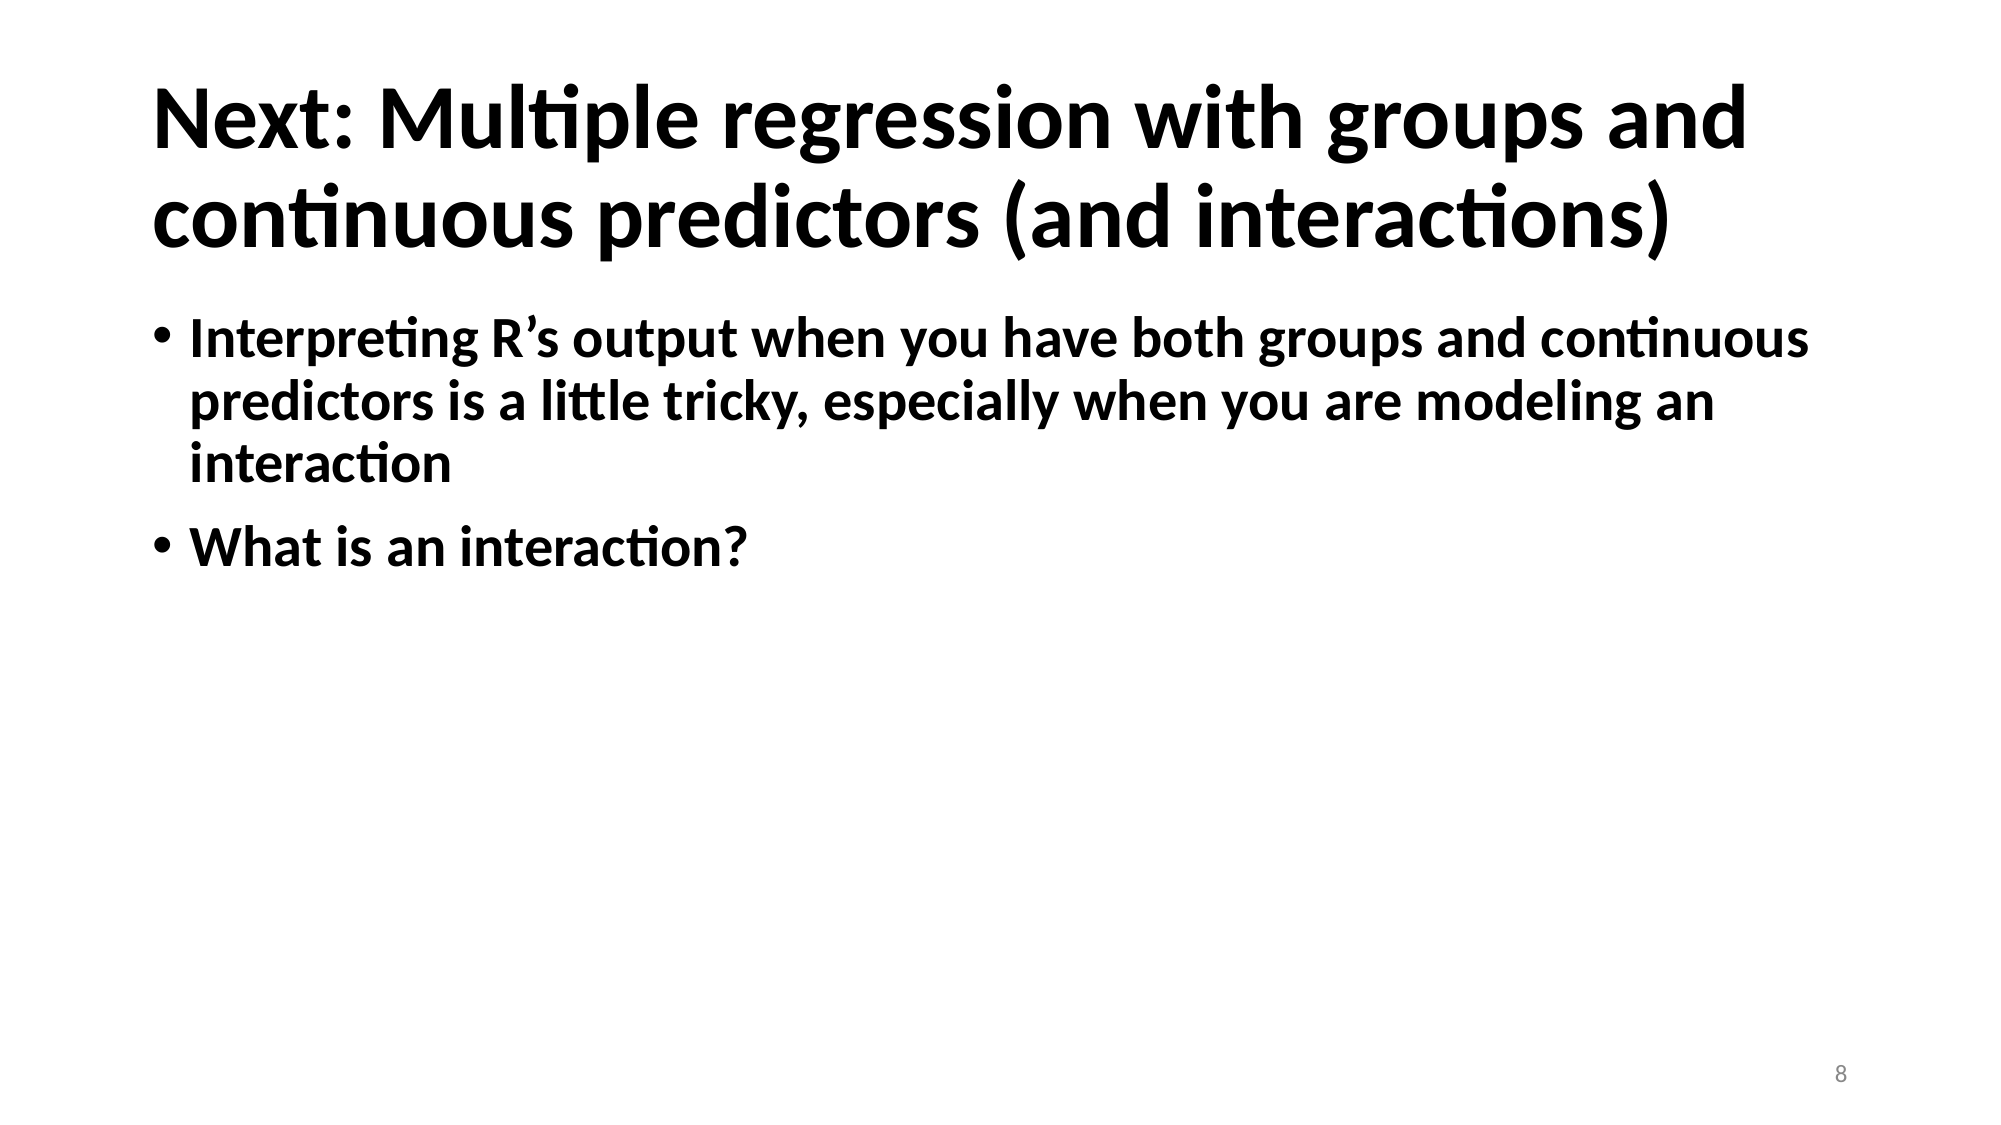

# Next: Multiple regression with groups and continuous predictors (and interactions)
Interpreting R’s output when you have both groups and continuous predictors is a little tricky, especially when you are modeling an interaction
What is an interaction?
8